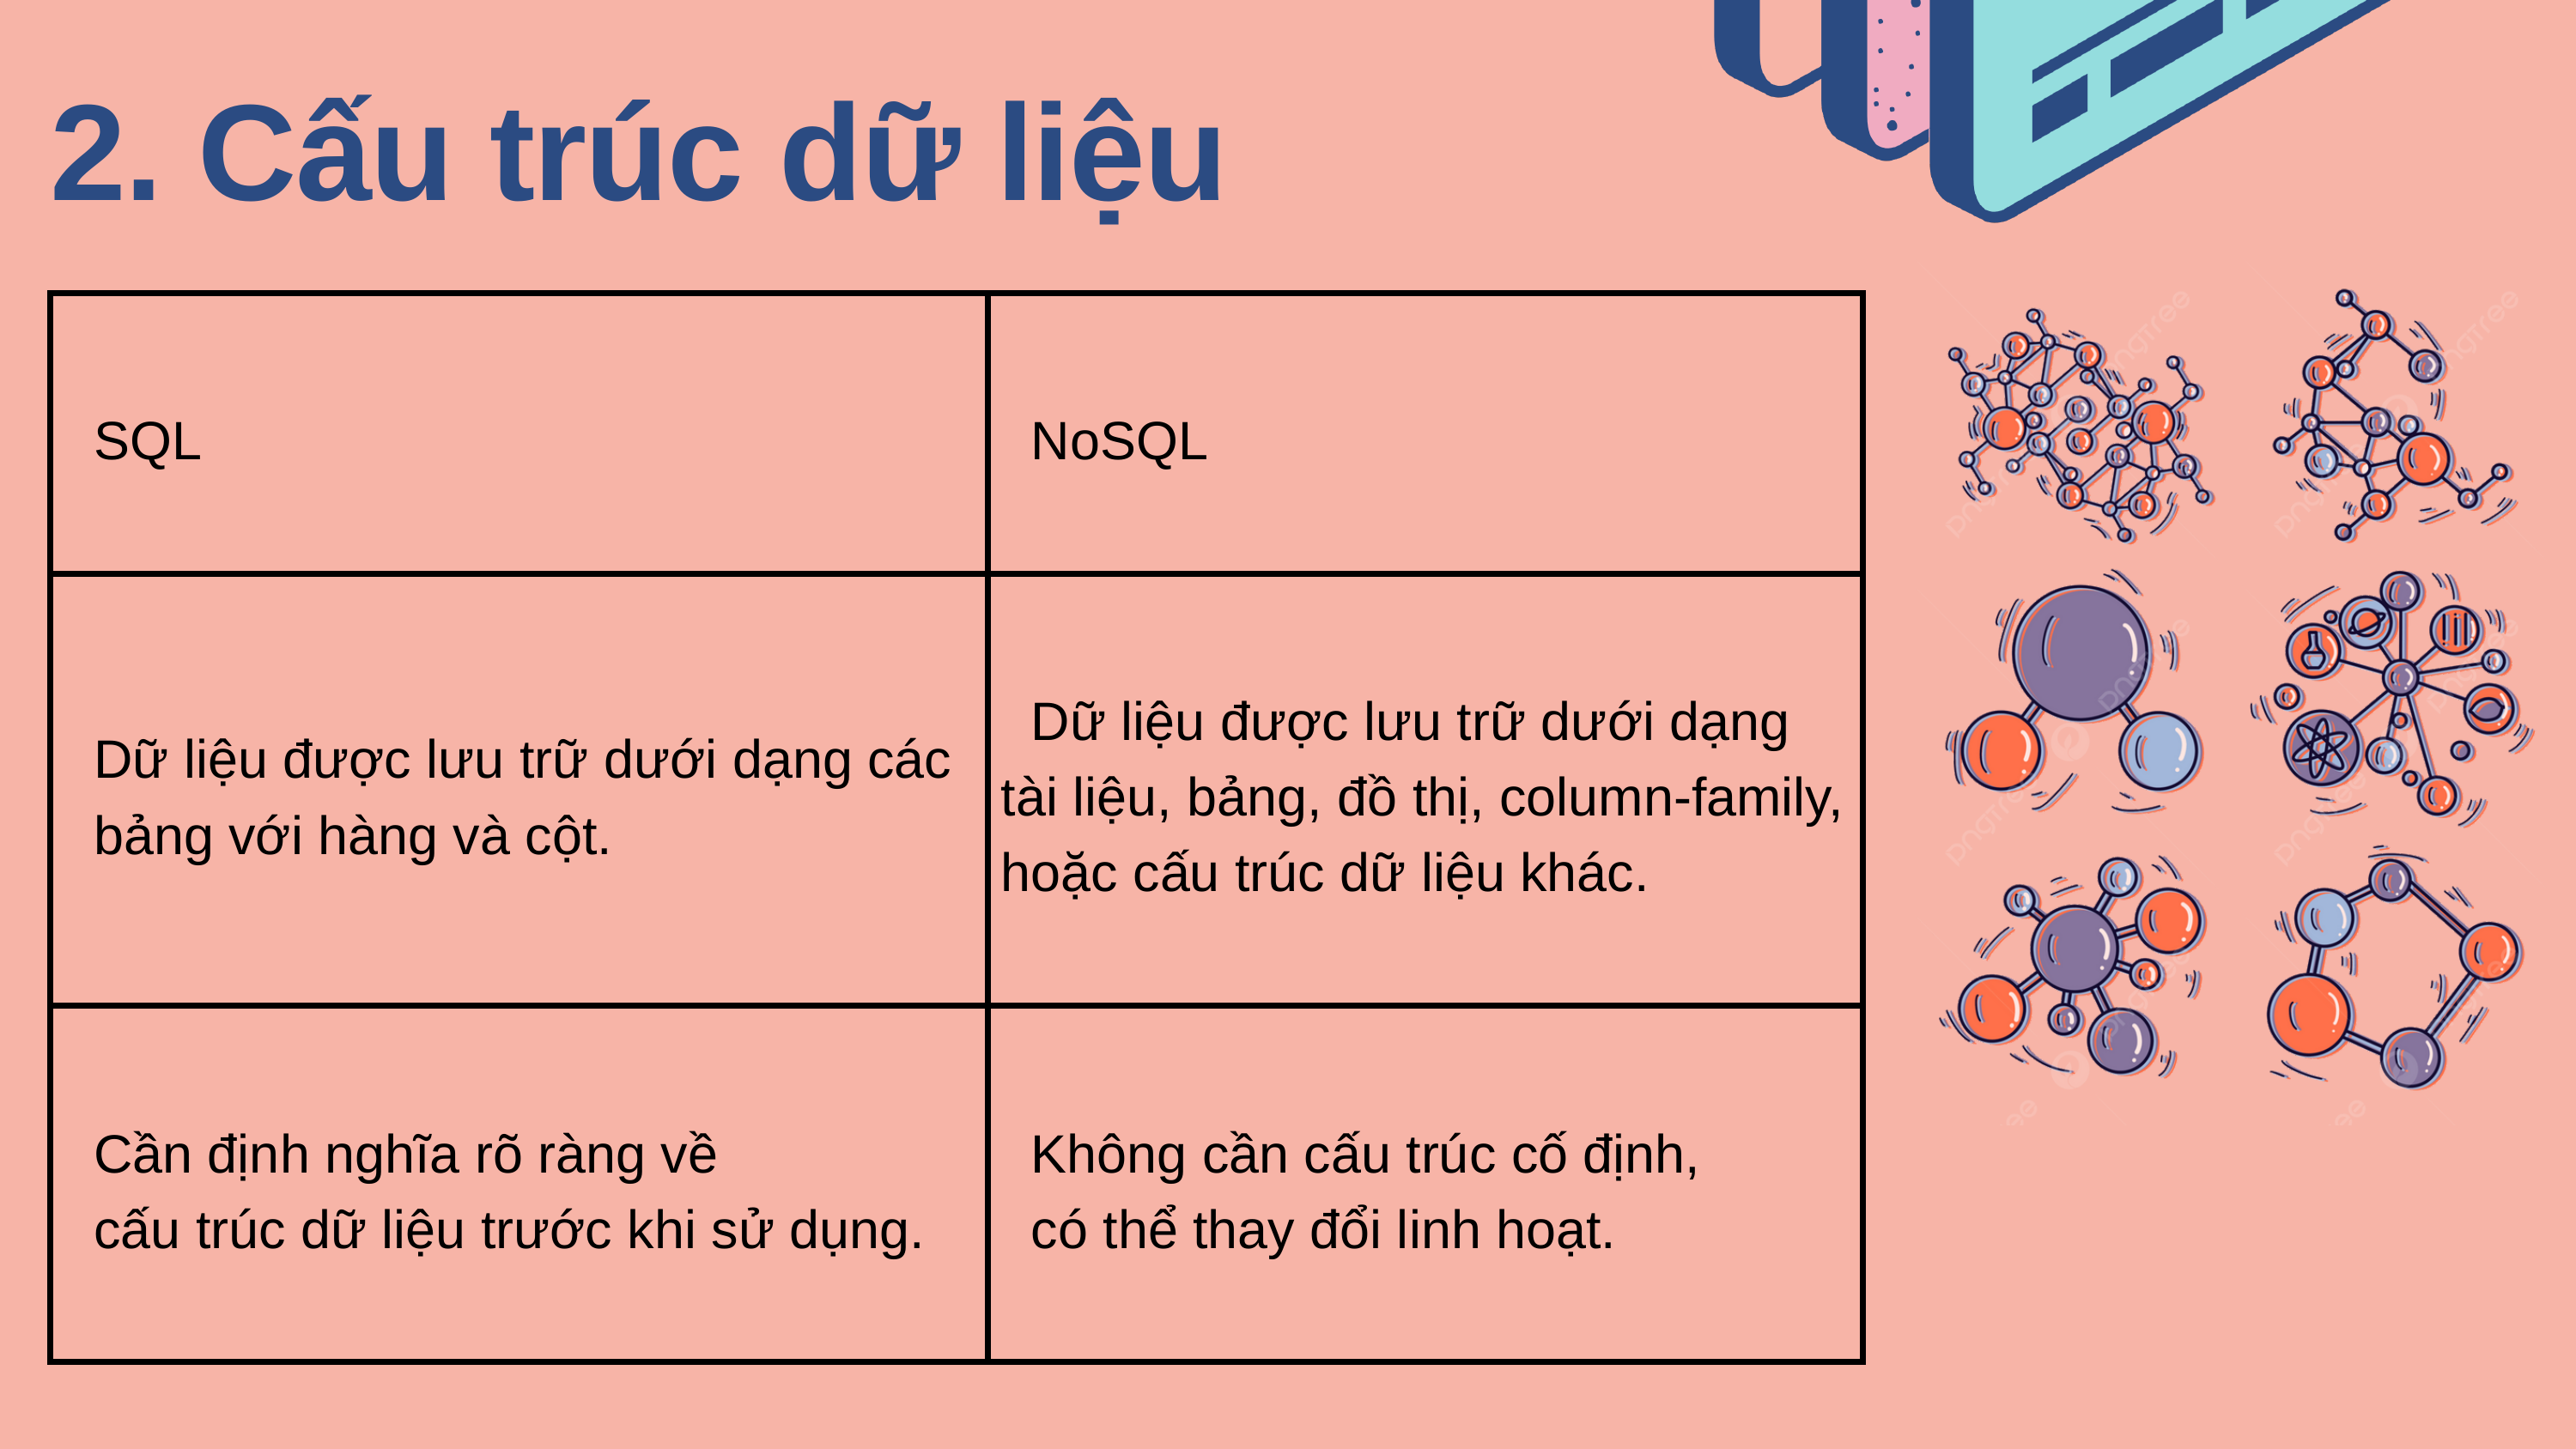

2. Cấu trúc dữ liệu

| SQL | NoSQL |
| --- | --- |
| Dữ liệu được lưu trữ dưới dạng các bảng với hàng và cột. | Dữ liệu được lưu trữ dưới dạng tài liệu, bảng, đồ thị, column-family, hoặc cấu trúc dữ liệu khác. |
| Cần định nghĩa rõ ràng về cấu trúc dữ liệu trước khi sử dụng. | Không cần cấu trúc cố định, có thể thay đổi linh hoạt. |